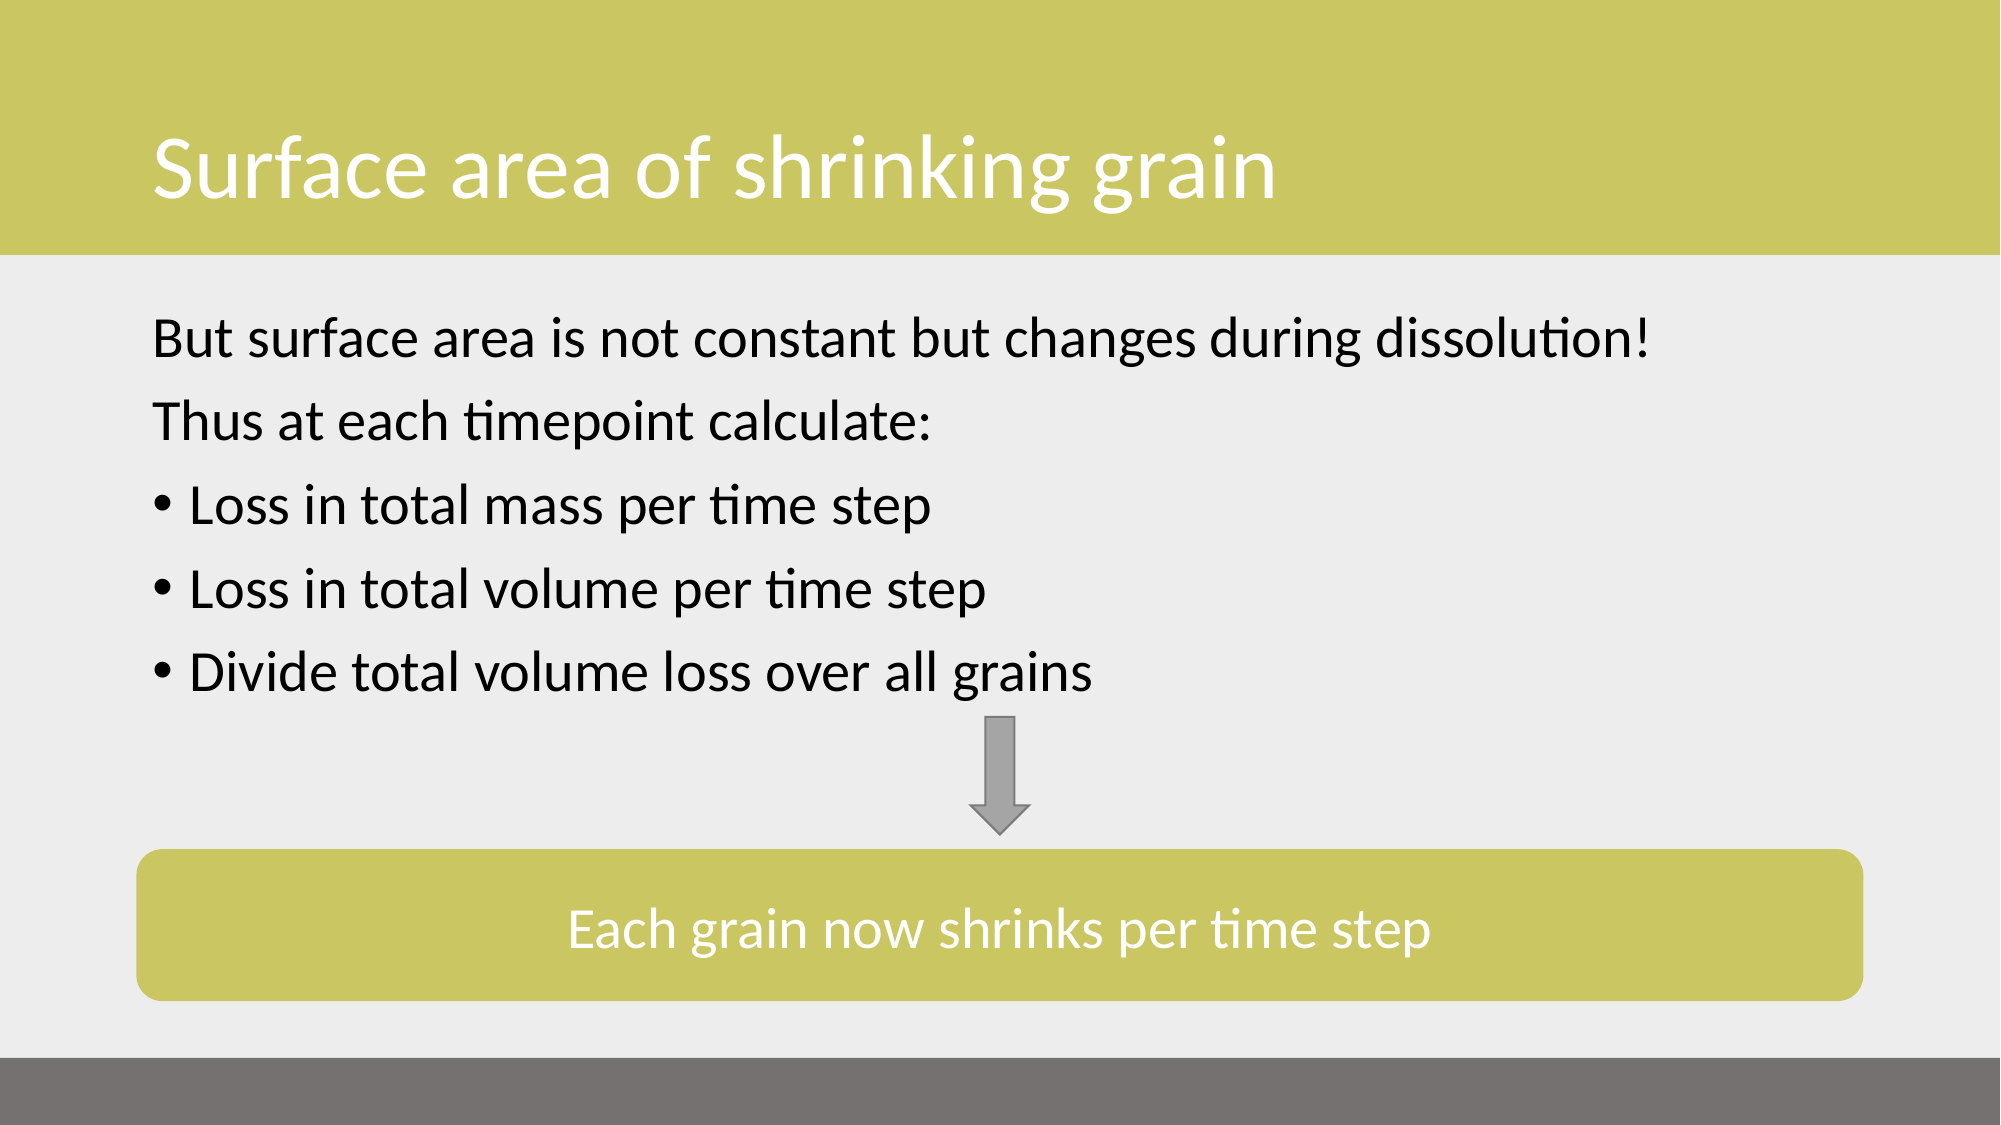

# Surface area of shrinking grain
But surface area is not constant but changes during dissolution!
Thus at each timepoint calculate:
Loss in total mass per time step
Loss in total volume per time step
Divide total volume loss over all grains

Each grain now shrinks per time step